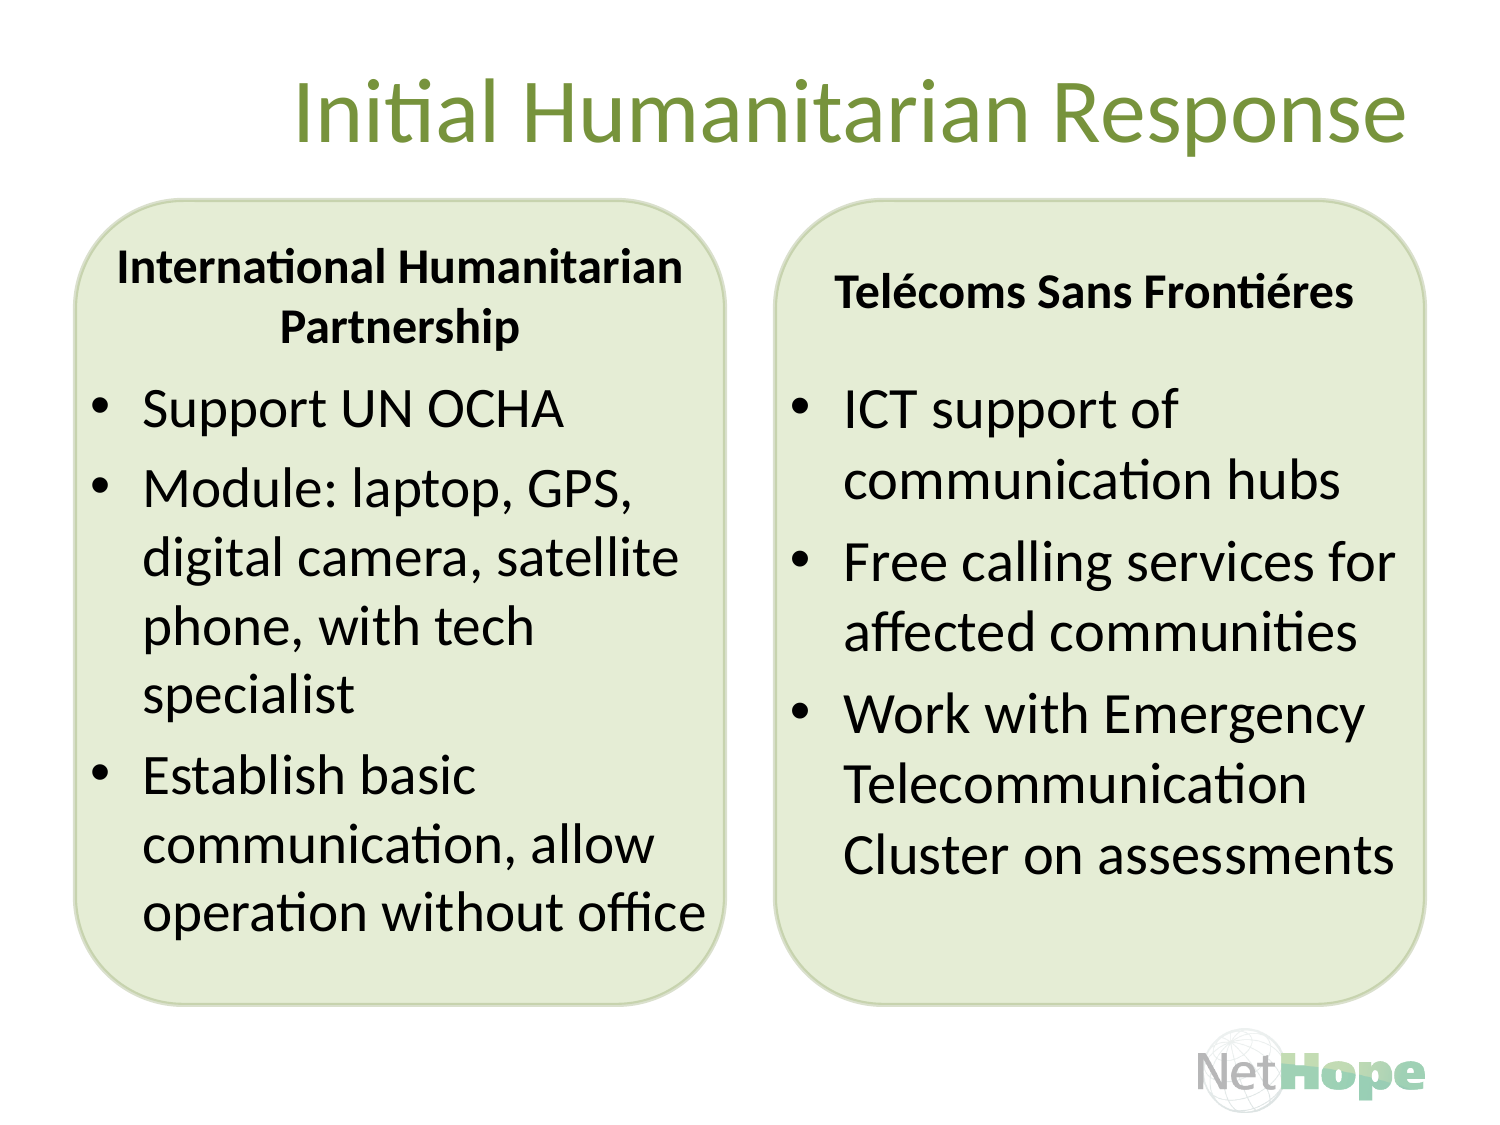

# Initial Humanitarian Response

International Humanitarian Partnership
Telécoms Sans Frontiéres
Support UN OCHA
Module: laptop, GPS, digital camera, satellite phone, with tech specialist
Establish basic communication, allow operation without office
ICT support of communication hubs
Free calling services for affected communities
Work with Emergency Telecommunication Cluster on assessments